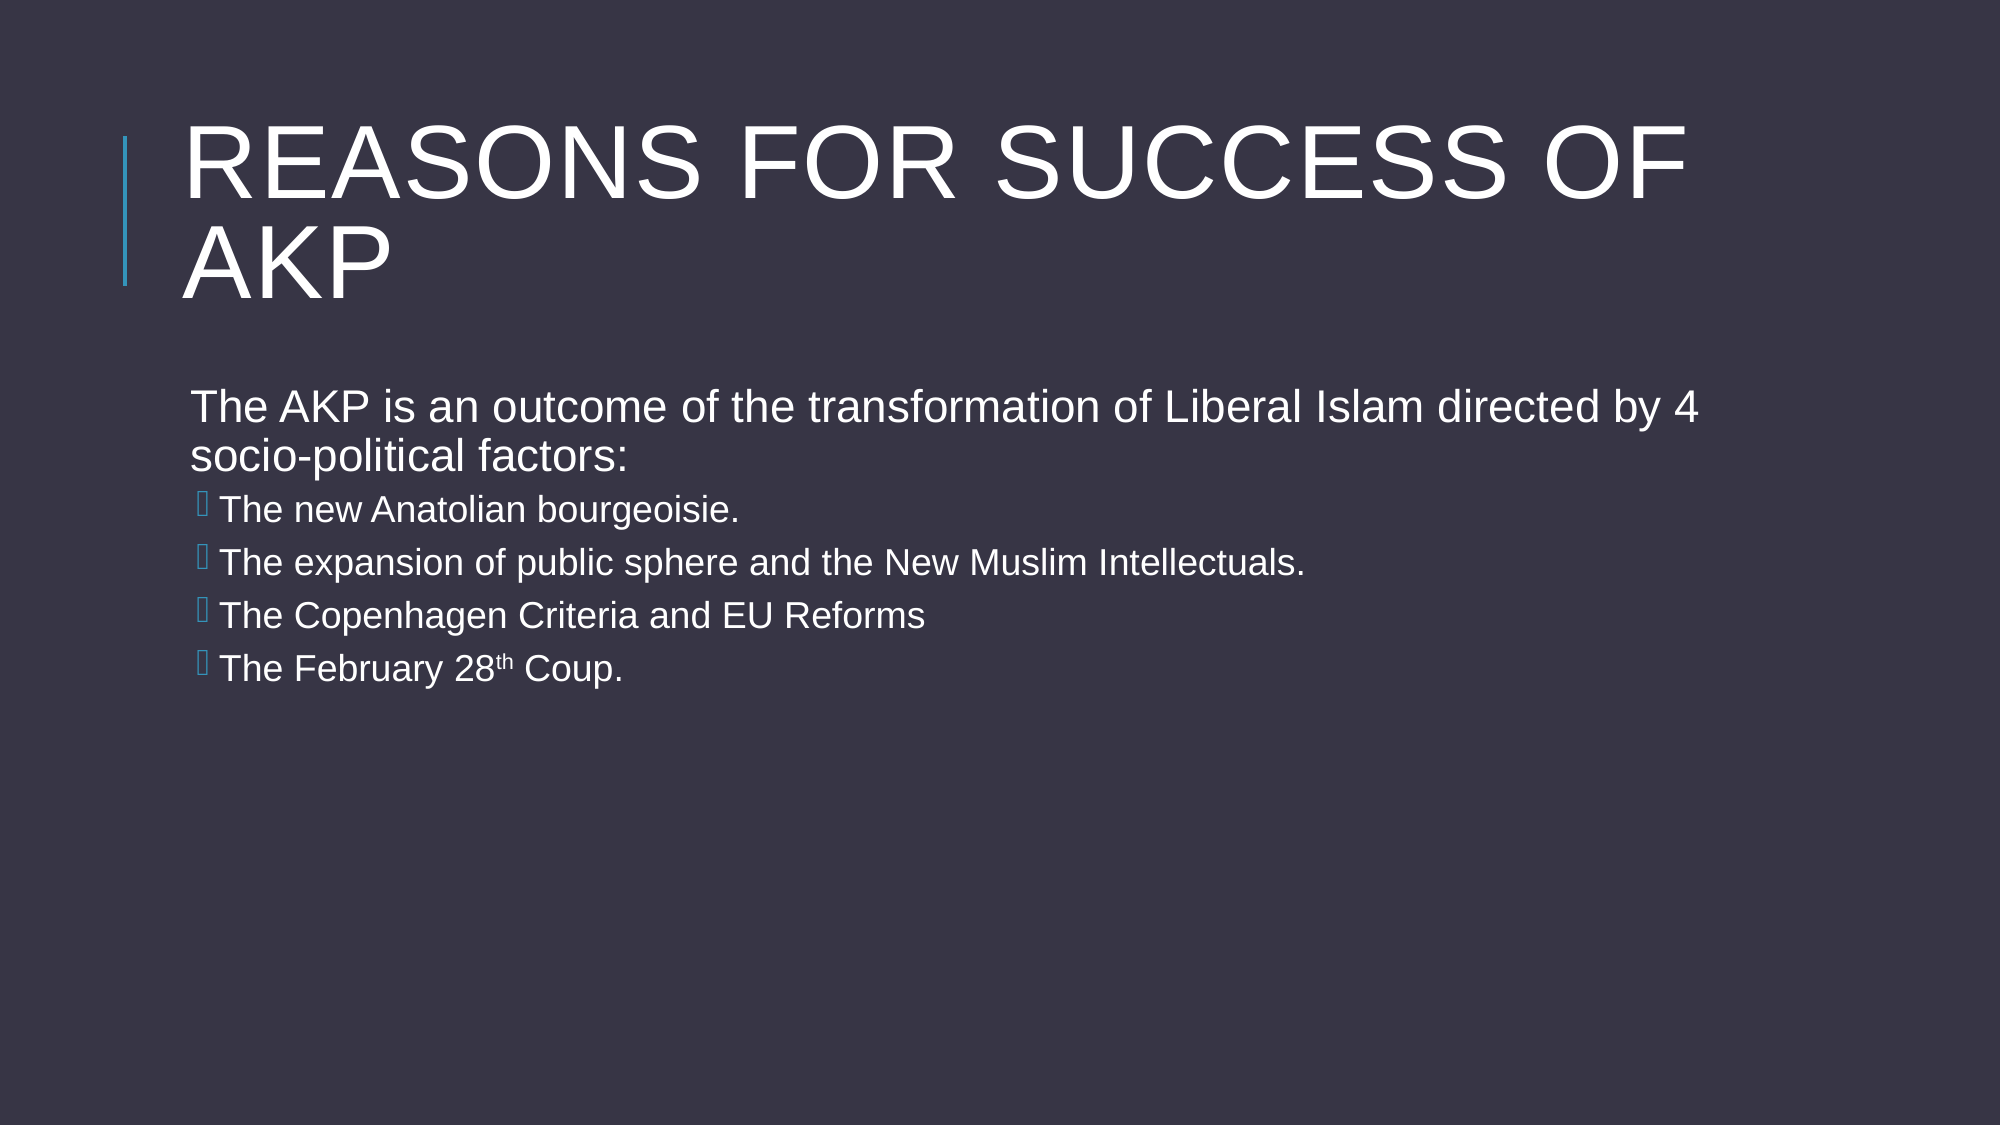

# Reasons for Success of AKP
The AKP is an outcome of the transformation of Liberal Islam directed by 4 socio-political factors:
The new Anatolian bourgeoisie.
The expansion of public sphere and the New Muslim Intellectuals.
The Copenhagen Criteria and EU Reforms
The February 28th Coup.